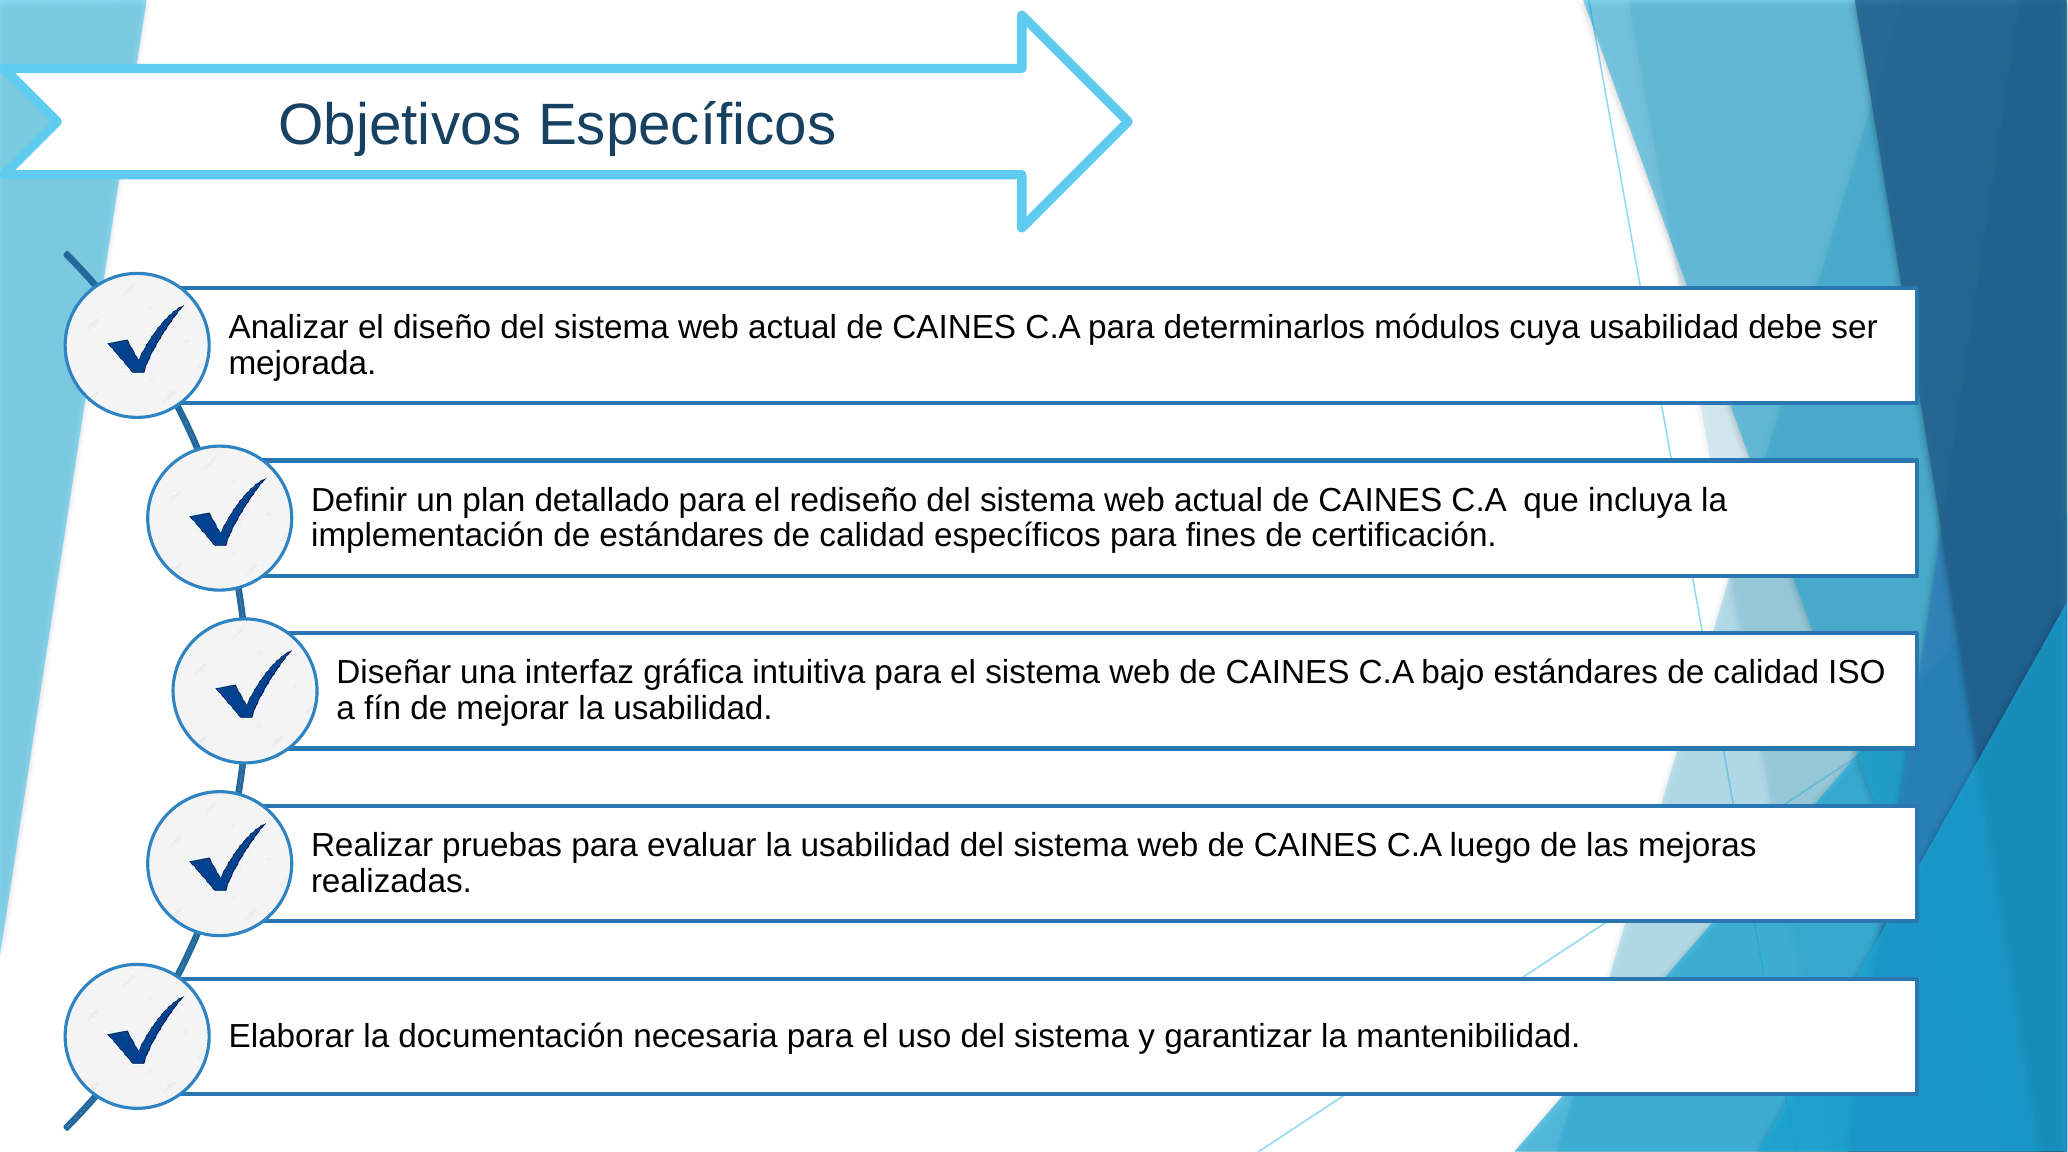

Objetivos Específicos
Analizar el diseño del sistema web actual de CAINES C.A para determinarlos módulos cuya usabilidad debe ser mejorada.
Definir un plan detallado para el rediseño del sistema web actual de CAINES C.A  que incluya la implementación de estándares de calidad específicos para fines de certificación.
Diseñar una interfaz gráfica intuitiva para el sistema web de CAINES C.A bajo estándares de calidad ISO a fín de mejorar la usabilidad.
Realizar pruebas para evaluar la usabilidad del sistema web de CAINES C.A luego de las mejoras realizadas.
Elaborar la documentación necesaria para el uso del sistema y garantizar la mantenibilidad.